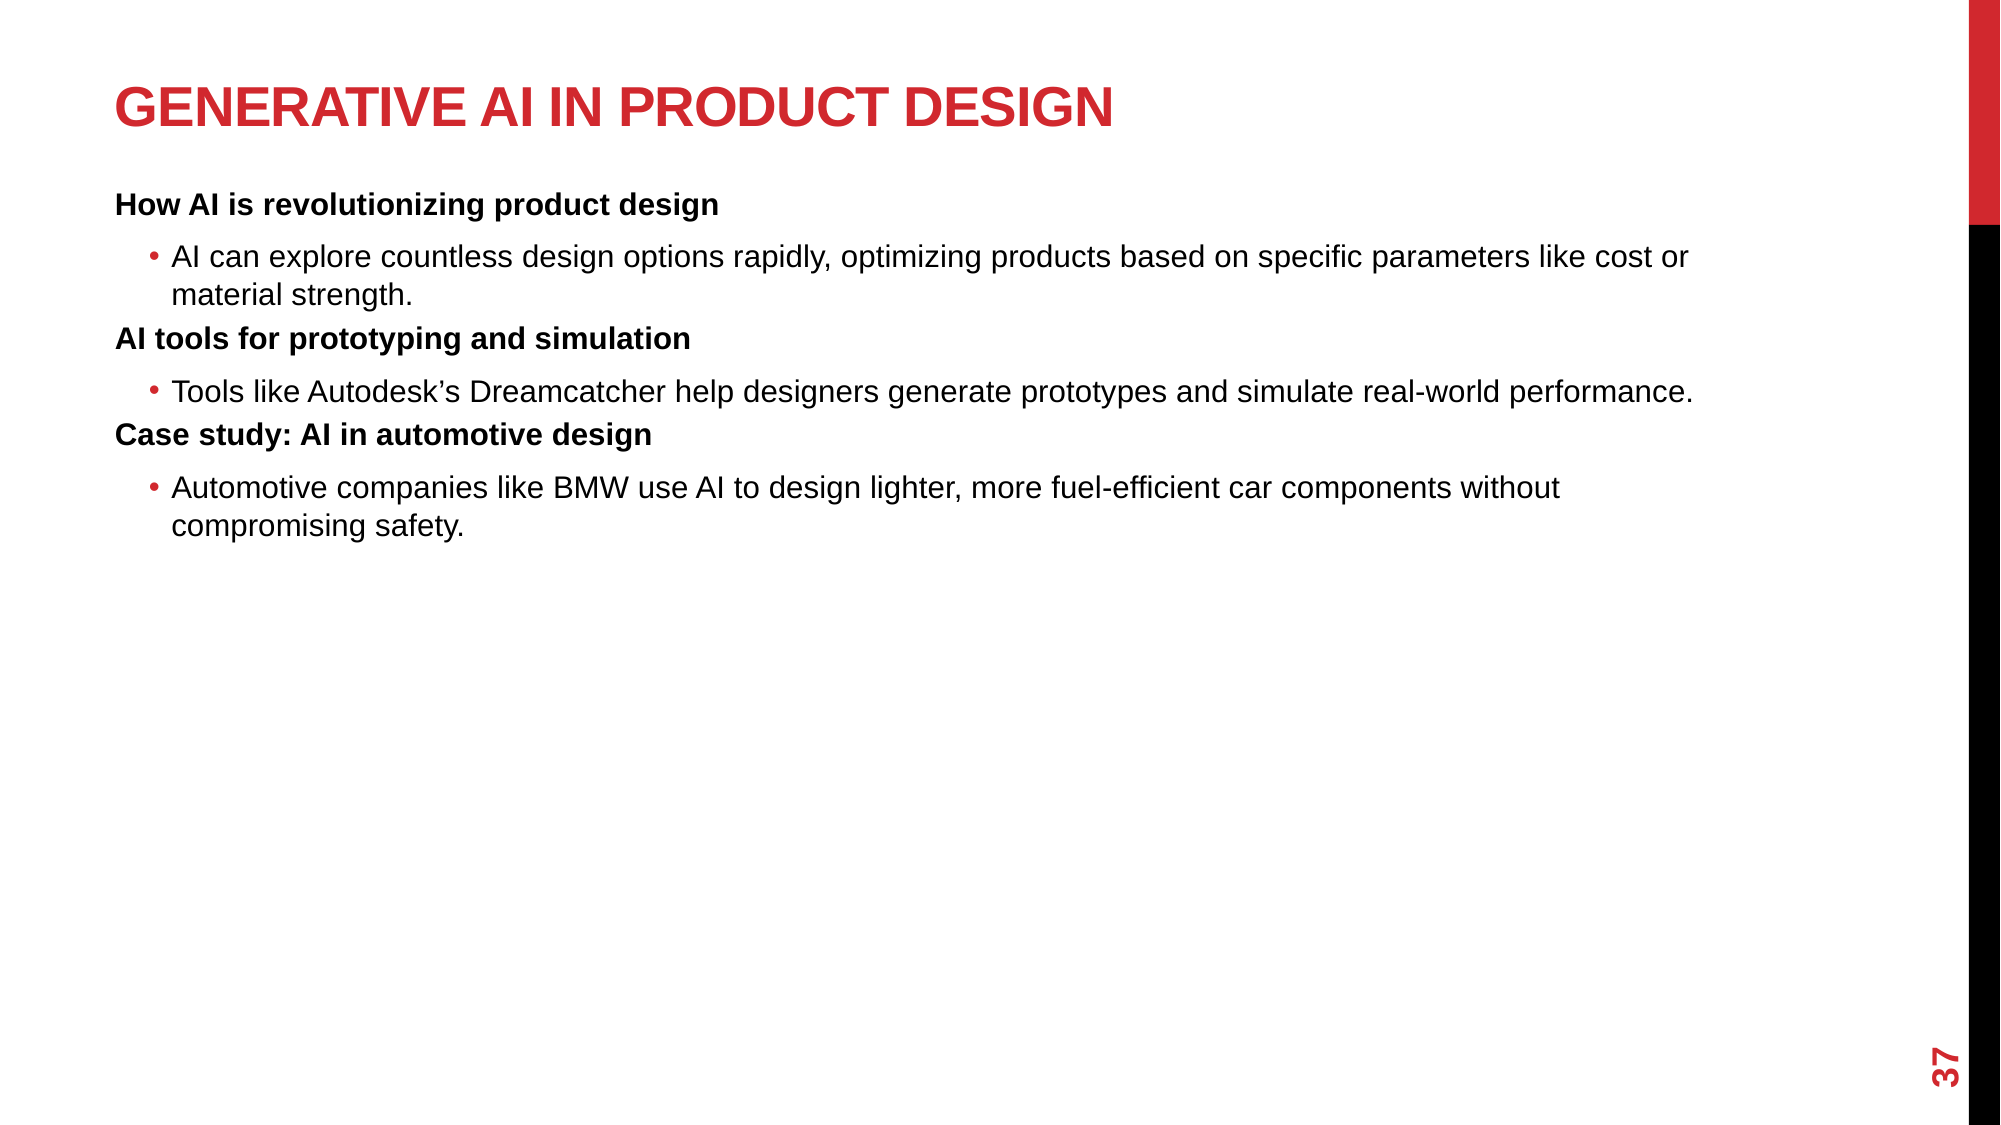

# Generative AI in Product Design
How AI is revolutionizing product design
AI can explore countless design options rapidly, optimizing products based on specific parameters like cost or material strength.
AI tools for prototyping and simulation
Tools like Autodesk’s Dreamcatcher help designers generate prototypes and simulate real-world performance.
Case study: AI in automotive design
Automotive companies like BMW use AI to design lighter, more fuel-efficient car components without compromising safety.
37